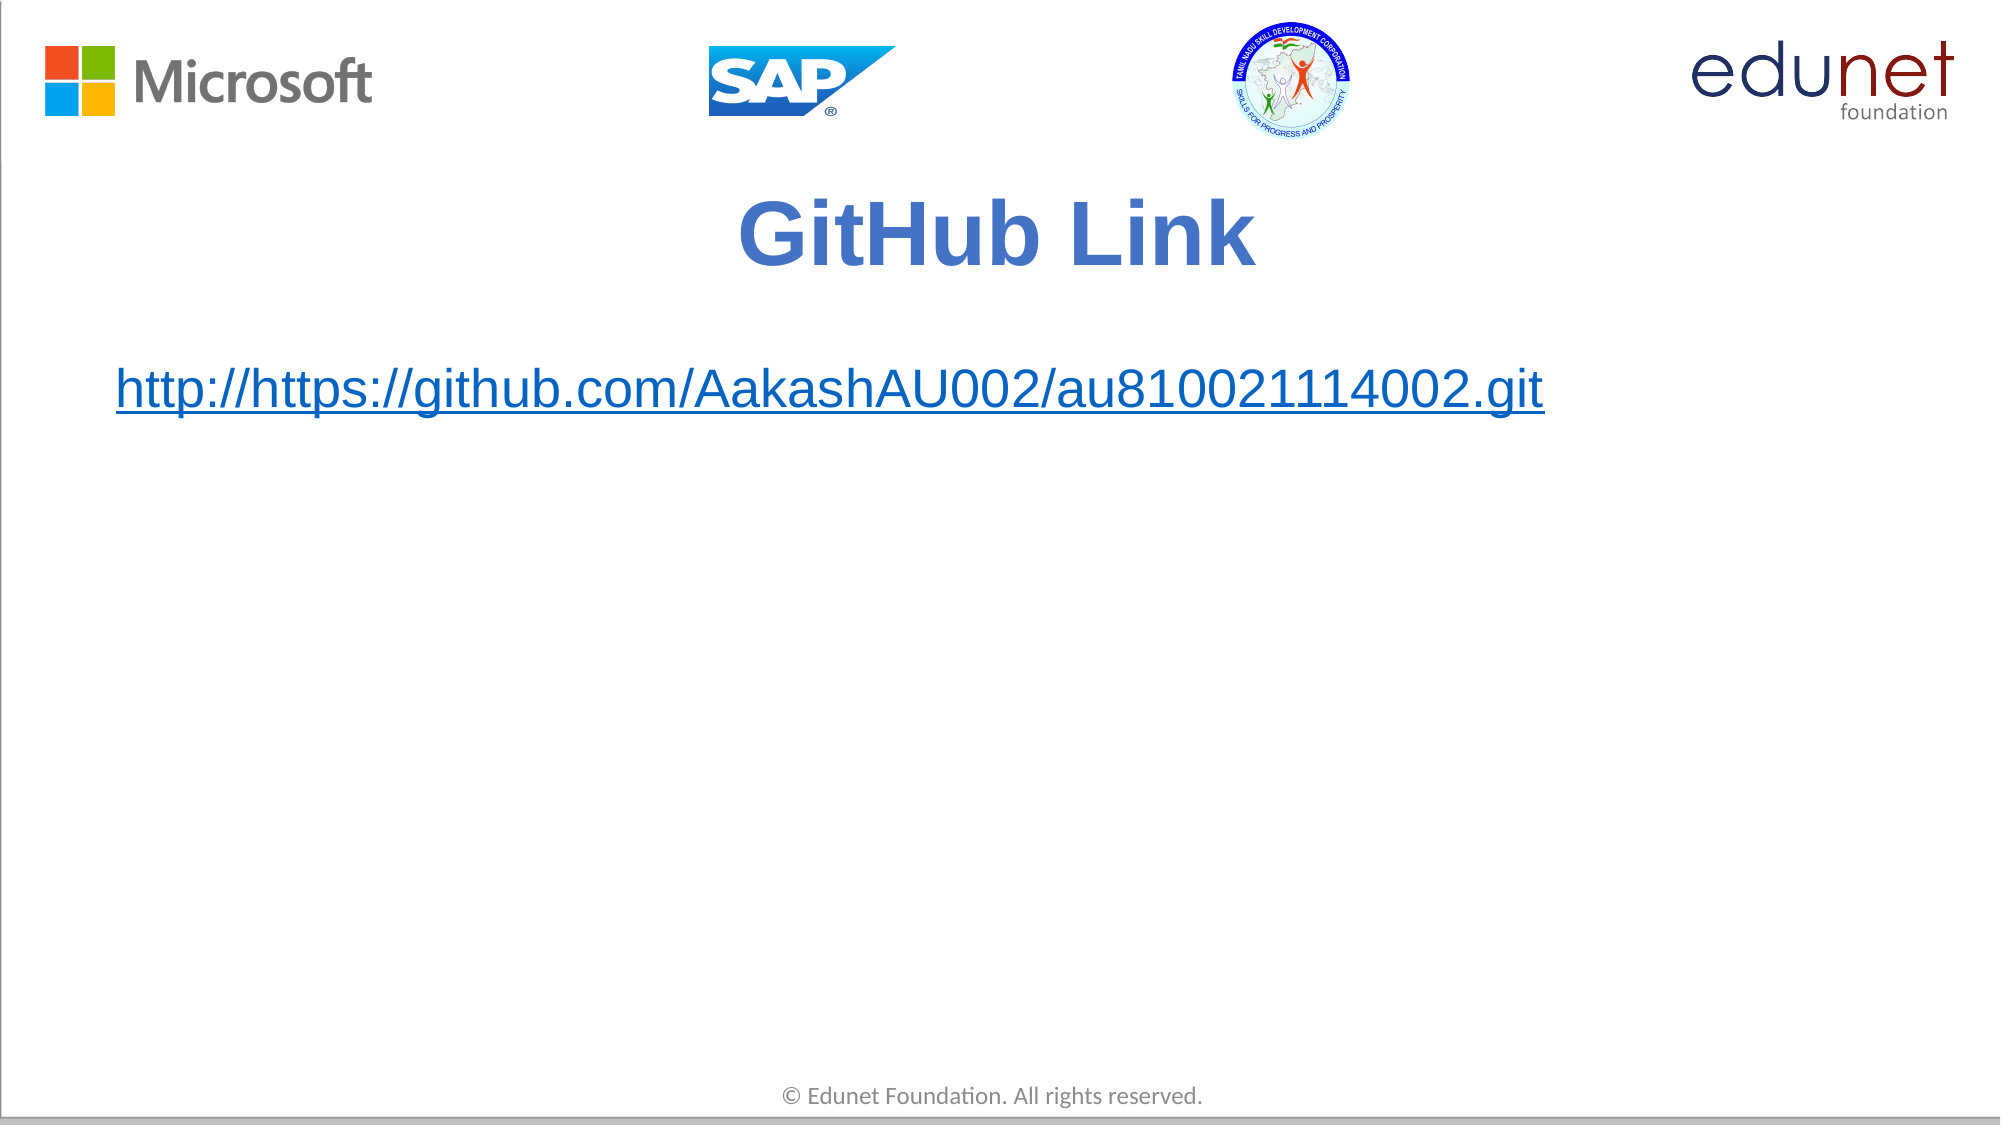

# GitHub Link
http://https://github.com/AakashAU002/au810021114002.git
© Edunet Foundation. All rights reserved.